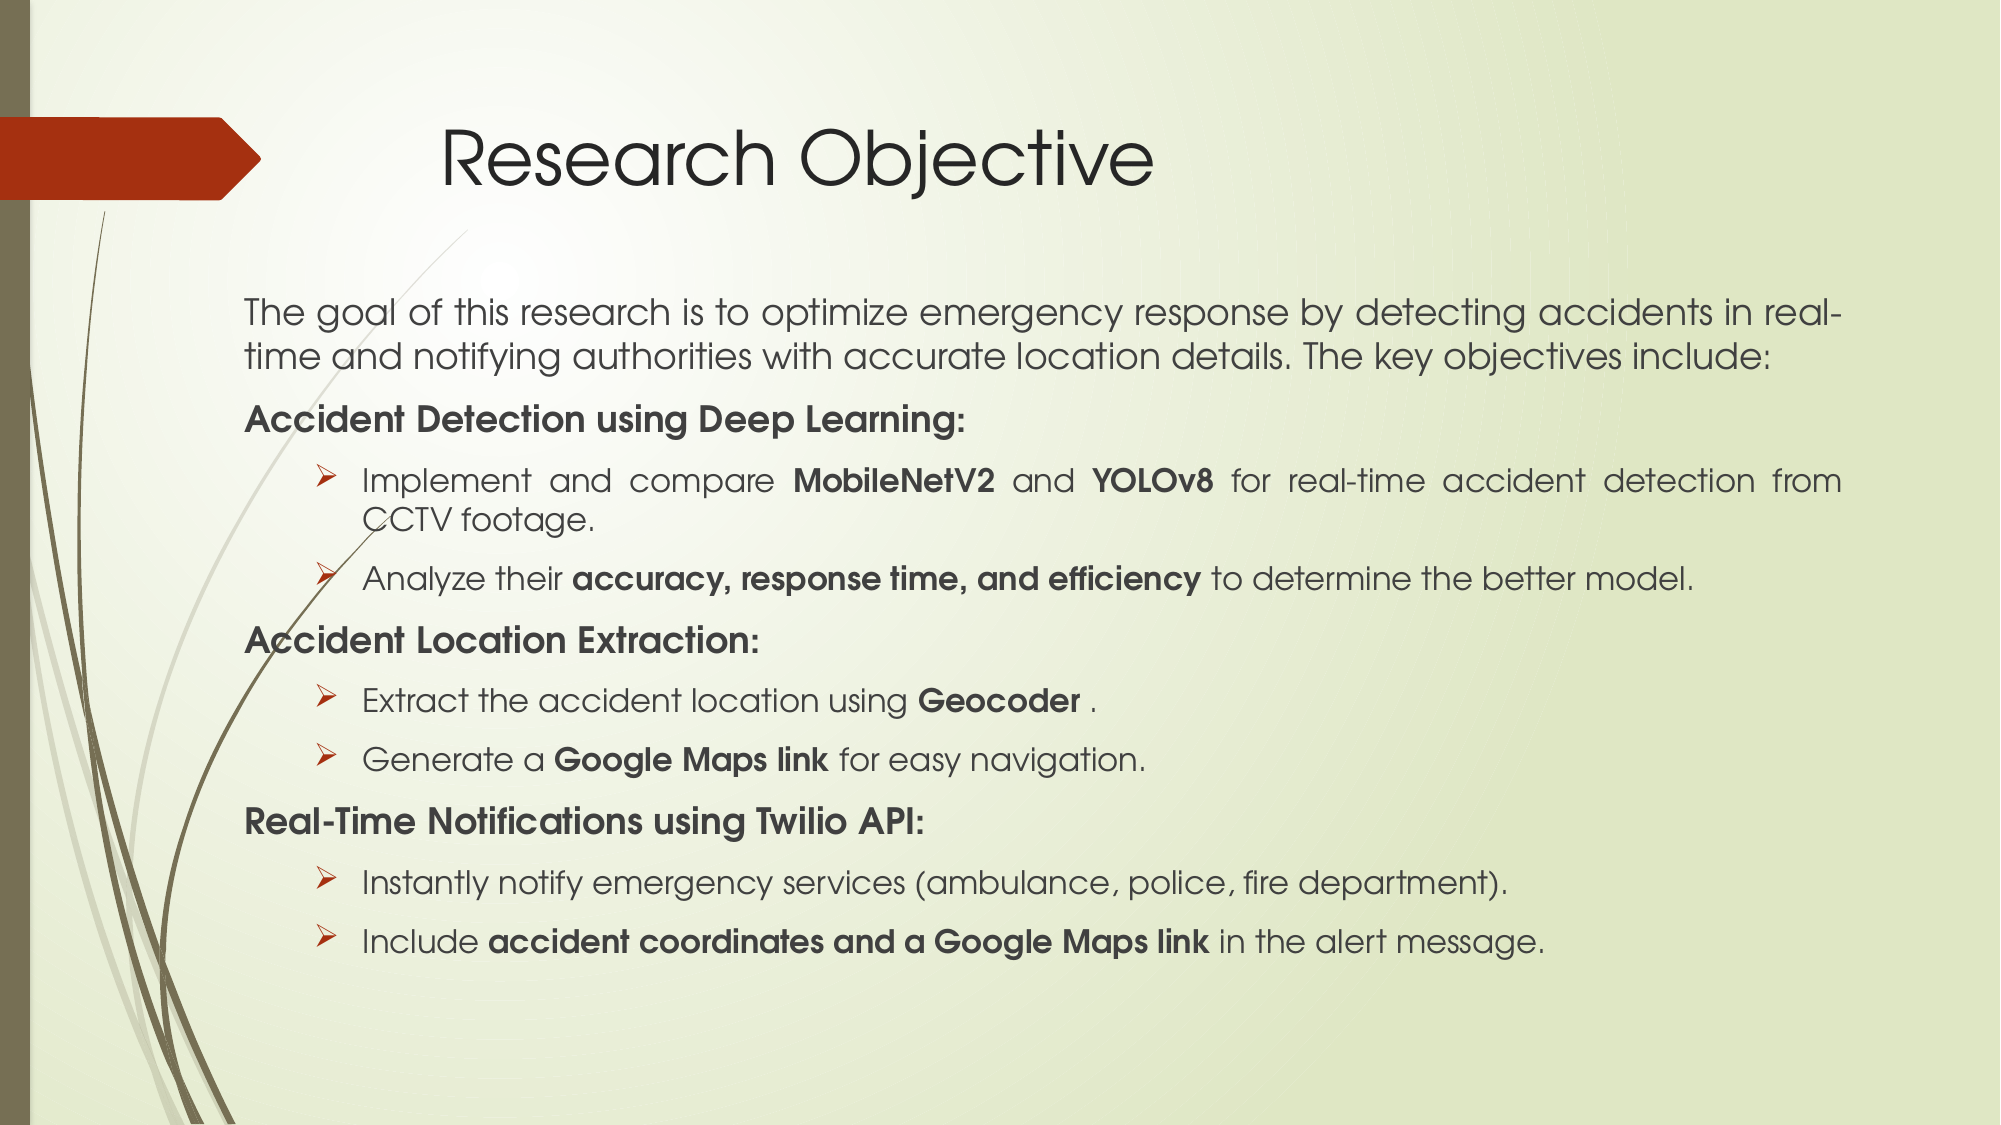

# Research Objective
The goal of this research is to optimize emergency response by detecting accidents in real-time and notifying authorities with accurate location details. The key objectives include:
Accident Detection using Deep Learning:
Implement and compare MobileNetV2 and YOLOv8 for real-time accident detection from CCTV footage.
Analyze their accuracy, response time, and efficiency to determine the better model.
Accident Location Extraction:
Extract the accident location using Geocoder .
Generate a Google Maps link for easy navigation.
Real-Time Notifications using Twilio API:
Instantly notify emergency services (ambulance, police, fire department).
Include accident coordinates and a Google Maps link in the alert message.